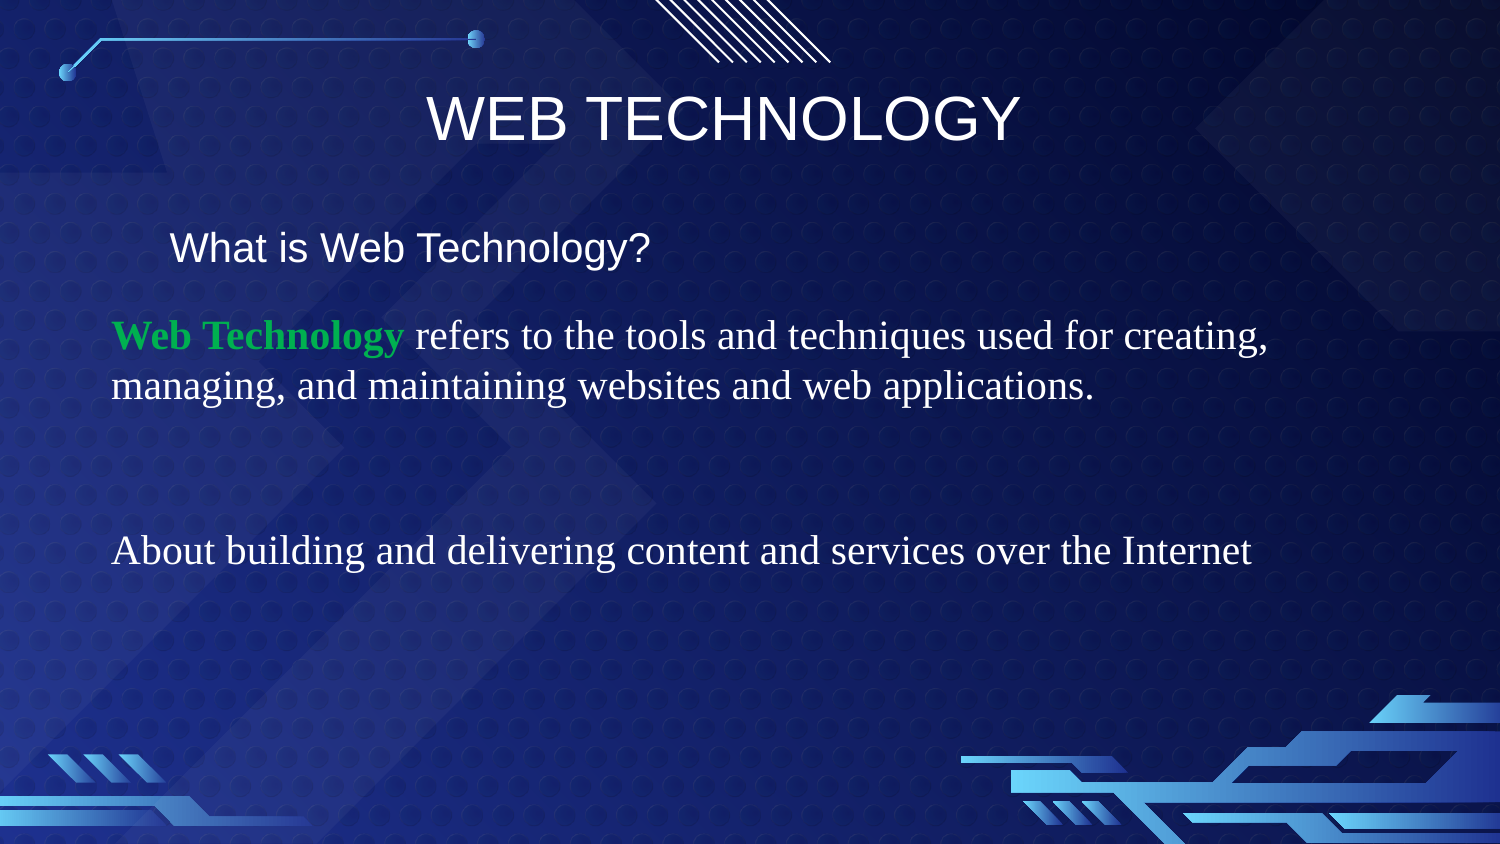

# WEB TECHNOLOGY
What is Web Technology?
Web Technology refers to the tools and techniques used for creating, managing, and maintaining websites and web applications.
About building and delivering content and services over the Internet